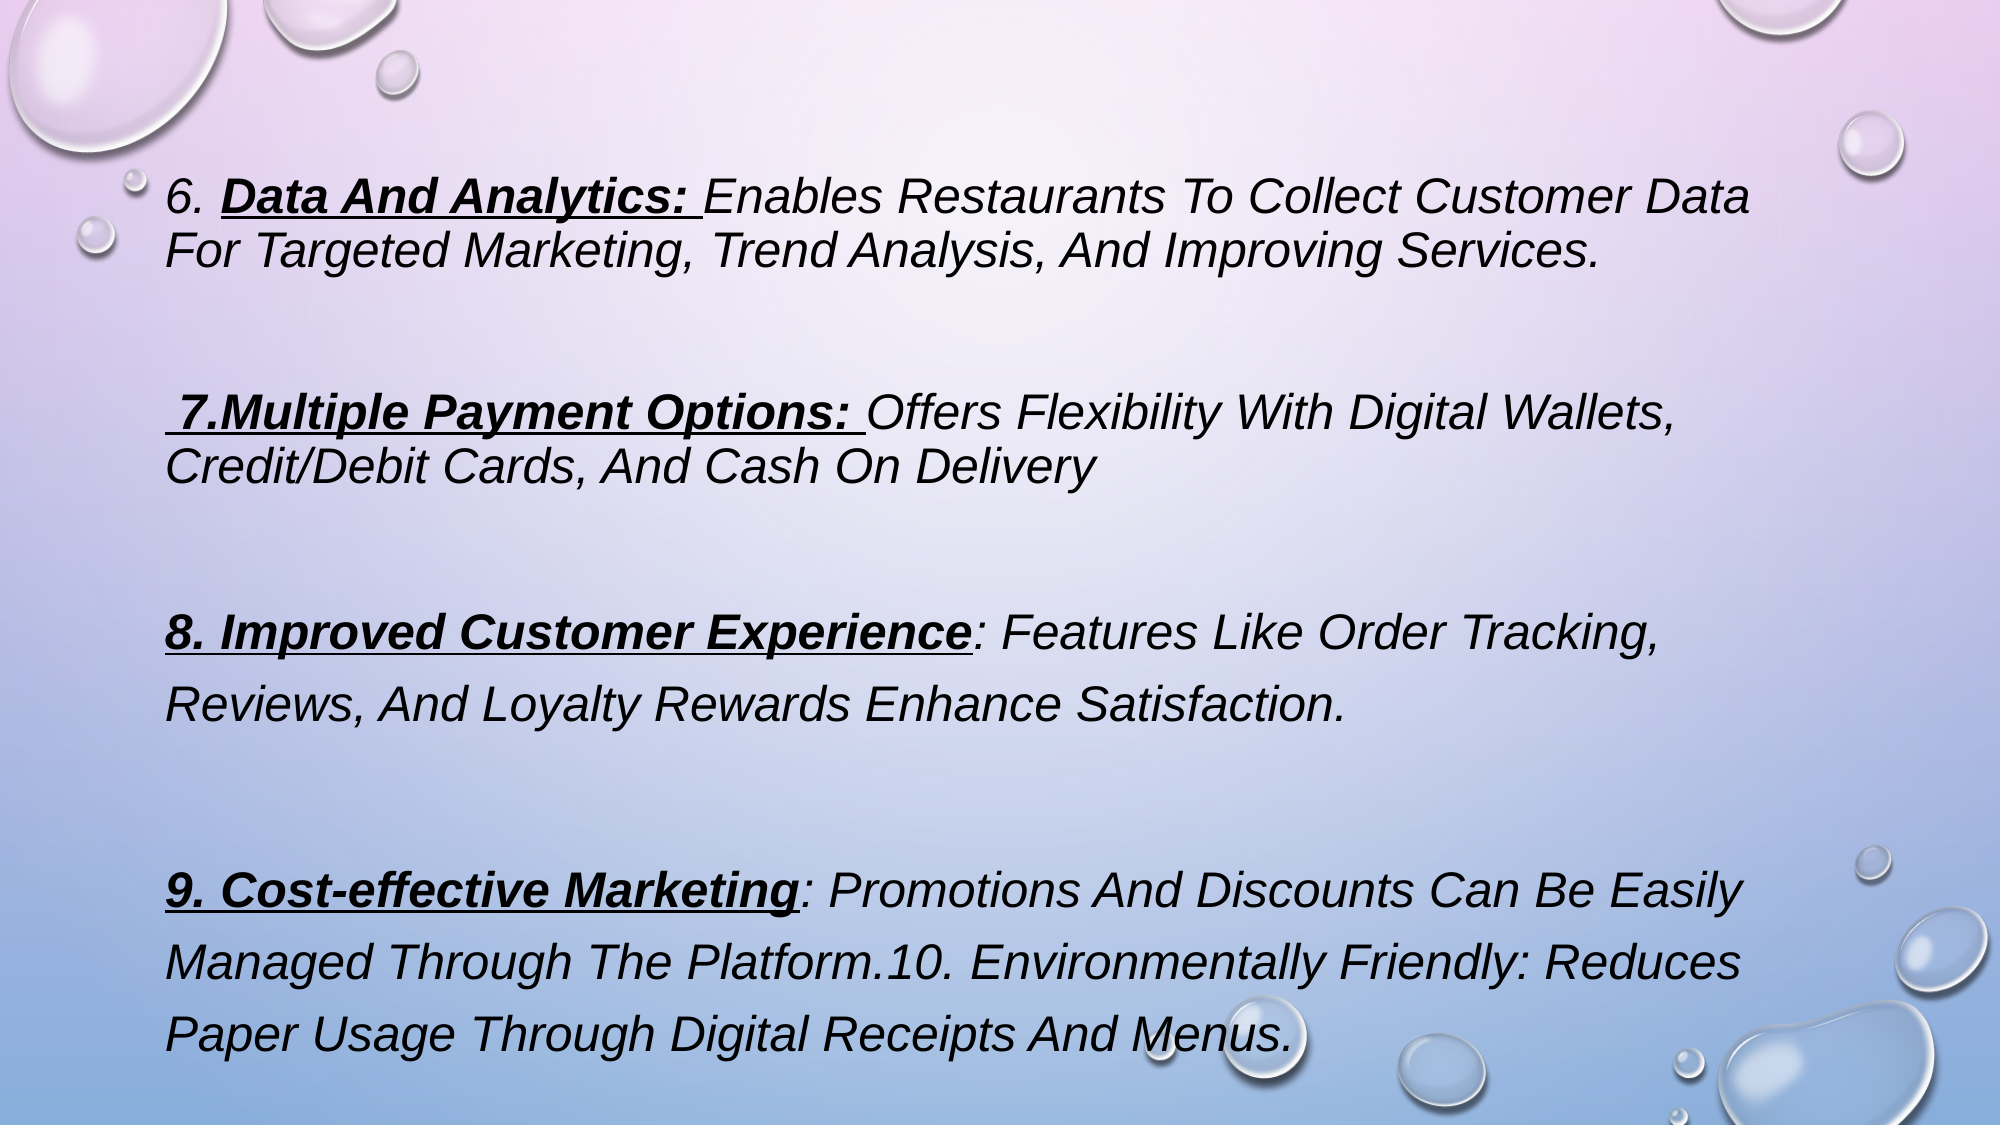

# 6. Data And Analytics: Enables Restaurants To Collect Customer Data For Targeted Marketing, Trend Analysis, And Improving Services. 7.Multiple Payment Options: Offers Flexibility With Digital Wallets, Credit/Debit Cards, And Cash On Delivery
8. Improved Customer Experience: Features Like Order Tracking, Reviews, And Loyalty Rewards Enhance Satisfaction.

9. Cost-effective Marketing: Promotions And Discounts Can Be Easily Managed Through The Platform.10. Environmentally Friendly: Reduces Paper Usage Through Digital Receipts And Menus.